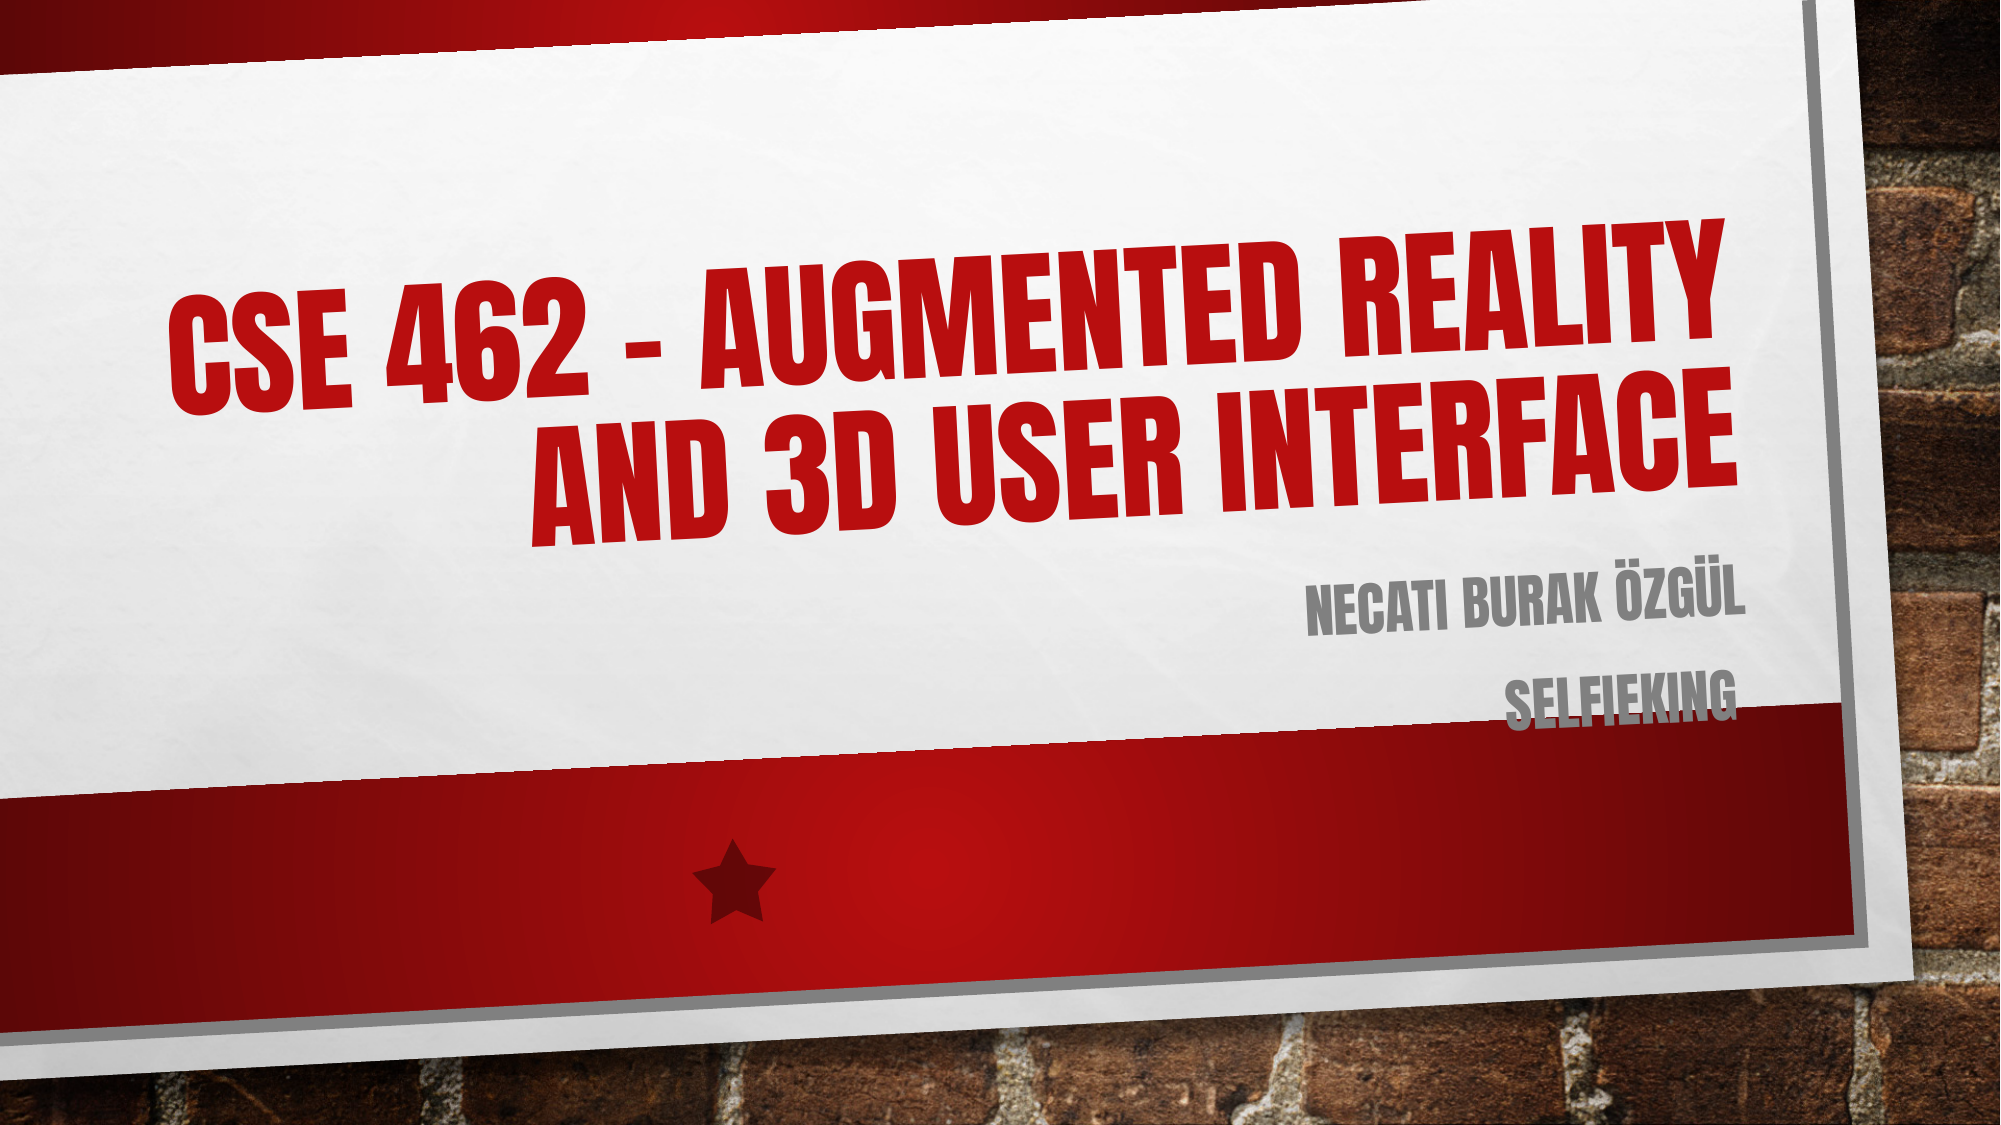

# CSE 462 - Augmented Reality And 3D User Interface
Necati Burak Özgül
SelfieKing